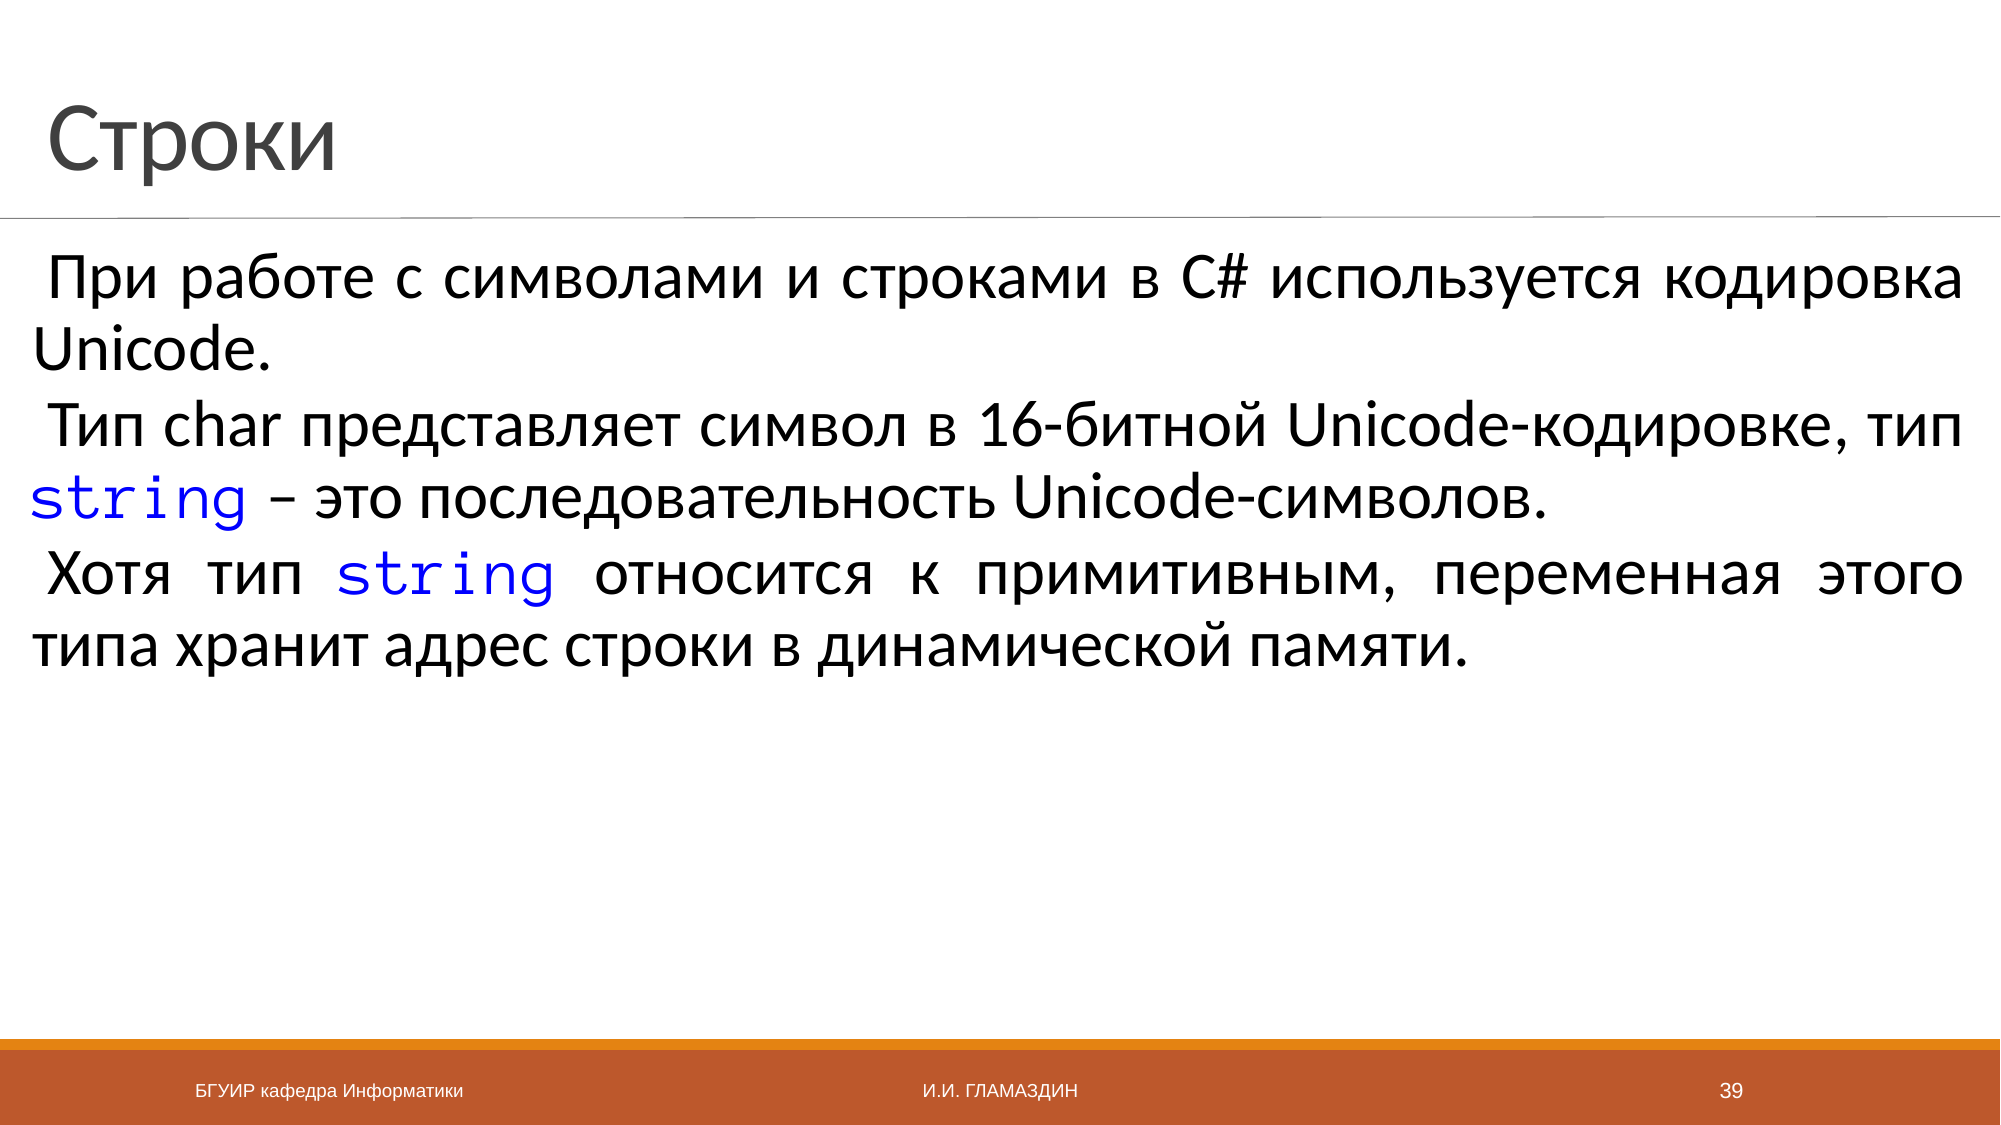

# Строки
При работе с символами и строками в C# используется кодировка Unicode.
Тип char представляет символ в 16-битной Unicode-кодировке, тип string – это последовательность Unicode-символов.
Хотя тип string относится к примитивным, переменная этого типа хранит адрес строки в динамической памяти.

БГУИР кафедра Информатики
И.И. Гламаздин
39